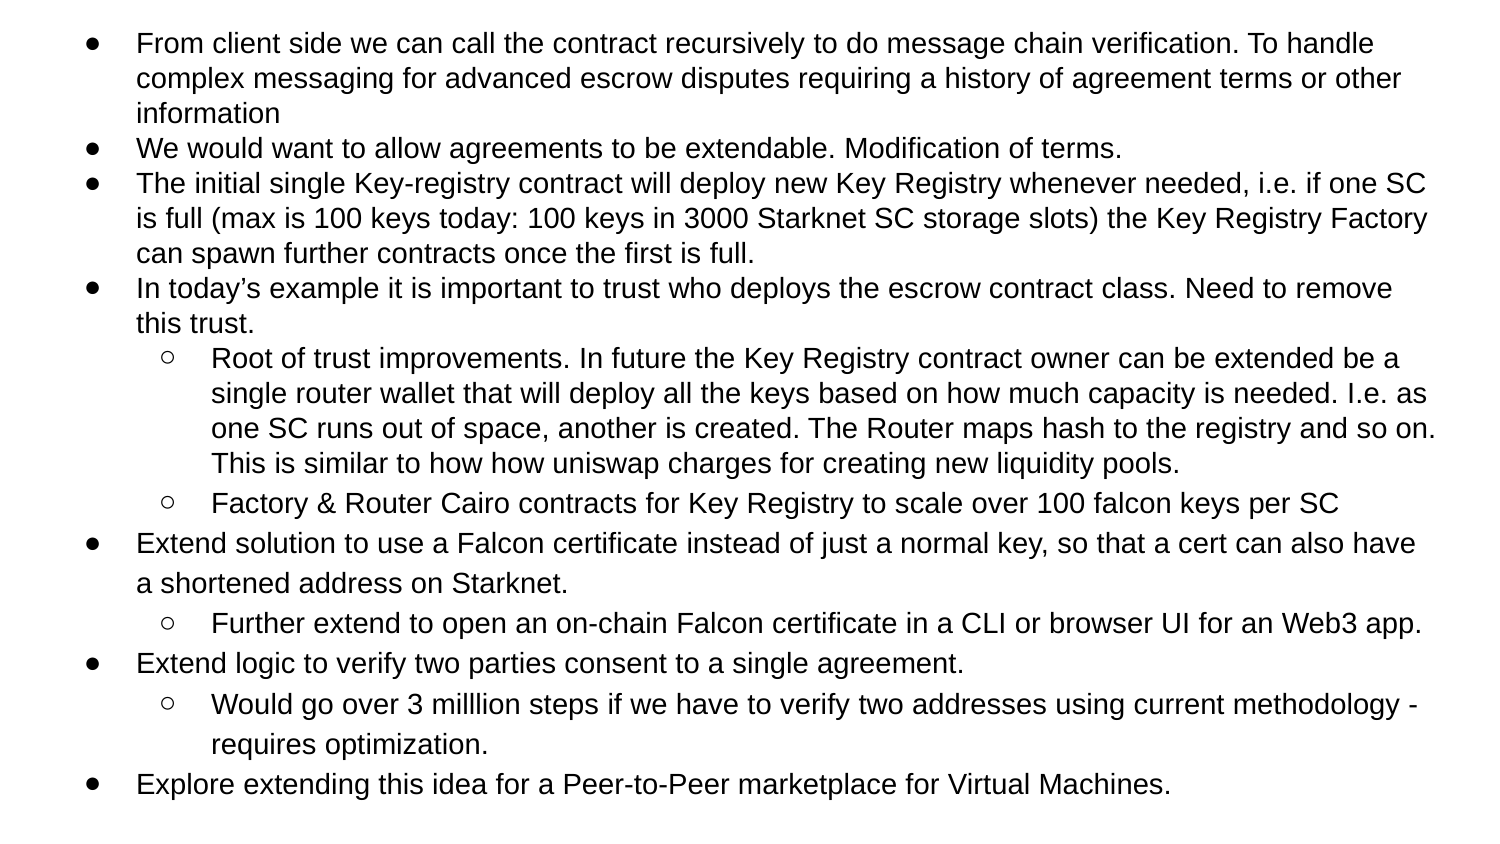

From client side we can call the contract recursively to do message chain verification. To handle complex messaging for advanced escrow disputes requiring a history of agreement terms or other information
We would want to allow agreements to be extendable. Modification of terms.
The initial single Key-registry contract will deploy new Key Registry whenever needed, i.e. if one SC is full (max is 100 keys today: 100 keys in 3000 Starknet SC storage slots) the Key Registry Factory can spawn further contracts once the first is full.
In today’s example it is important to trust who deploys the escrow contract class. Need to remove this trust.
Root of trust improvements. In future the Key Registry contract owner can be extended be a single router wallet that will deploy all the keys based on how much capacity is needed. I.e. as one SC runs out of space, another is created. The Router maps hash to the registry and so on. This is similar to how how uniswap charges for creating new liquidity pools.
Factory & Router Cairo contracts for Key Registry to scale over 100 falcon keys per SC
Extend solution to use a Falcon certificate instead of just a normal key, so that a cert can also have a shortened address on Starknet.
Further extend to open an on-chain Falcon certificate in a CLI or browser UI for an Web3 app.
Extend logic to verify two parties consent to a single agreement.
Would go over 3 milllion steps if we have to verify two addresses using current methodology - requires optimization.
Explore extending this idea for a Peer-to-Peer marketplace for Virtual Machines.